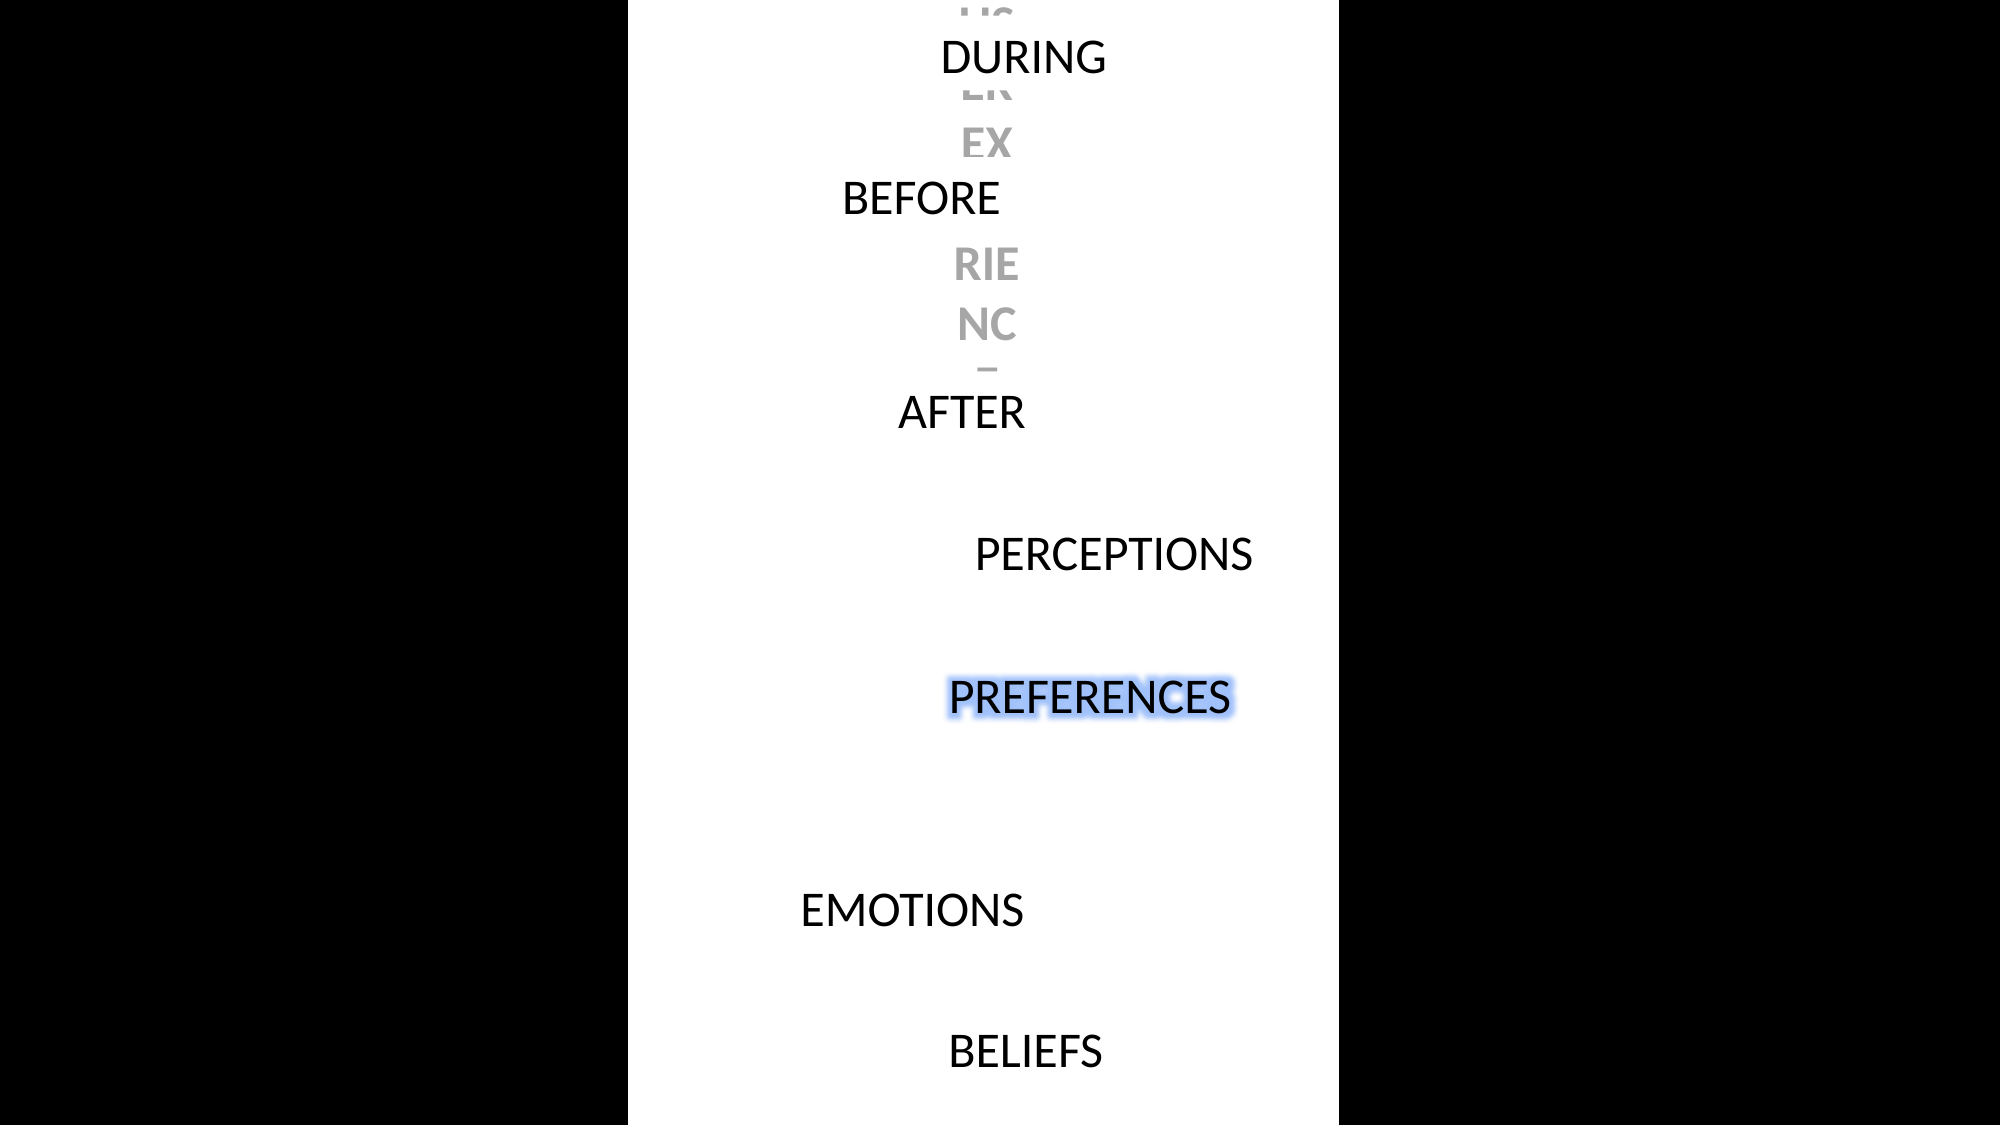

USER EXPERIENCE
DURING
BEFORE
AFTER
PERCEPTIONS
PREFERENCES
EMOTIONS
BELIEFS